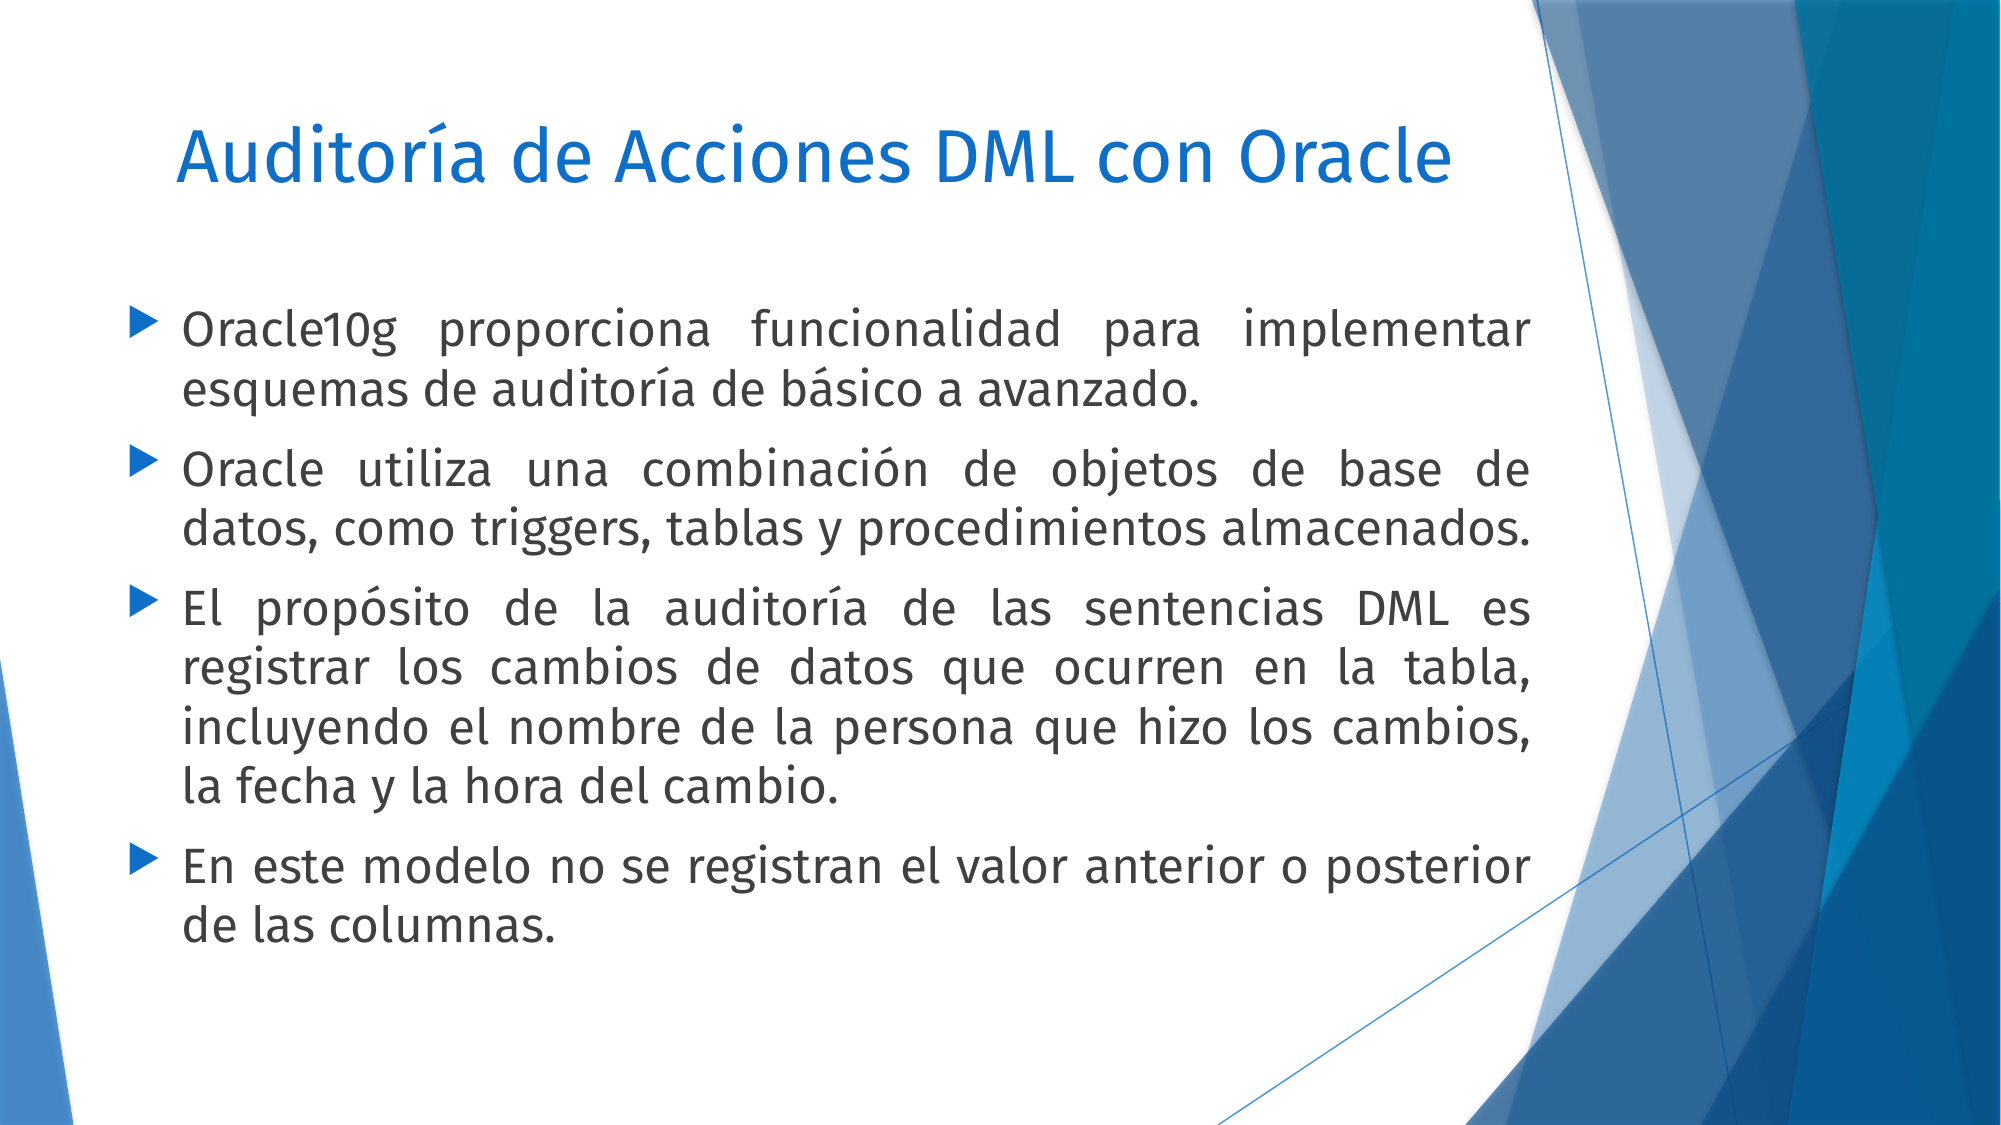

# Auditoría de Acciones DML con Oracle
Oracle10g proporciona funcionalidad para implementar esquemas de auditoría de básico a avanzado.
Oracle utiliza una combinación de objetos de base de datos, como triggers, tablas y procedimientos almacenados.
El propósito de la auditoría de las sentencias DML es registrar los cambios de datos que ocurren en la tabla, incluyendo el nombre de la persona que hizo los cambios, la fecha y la hora del cambio.
En este modelo no se registran el valor anterior o posterior de las columnas.